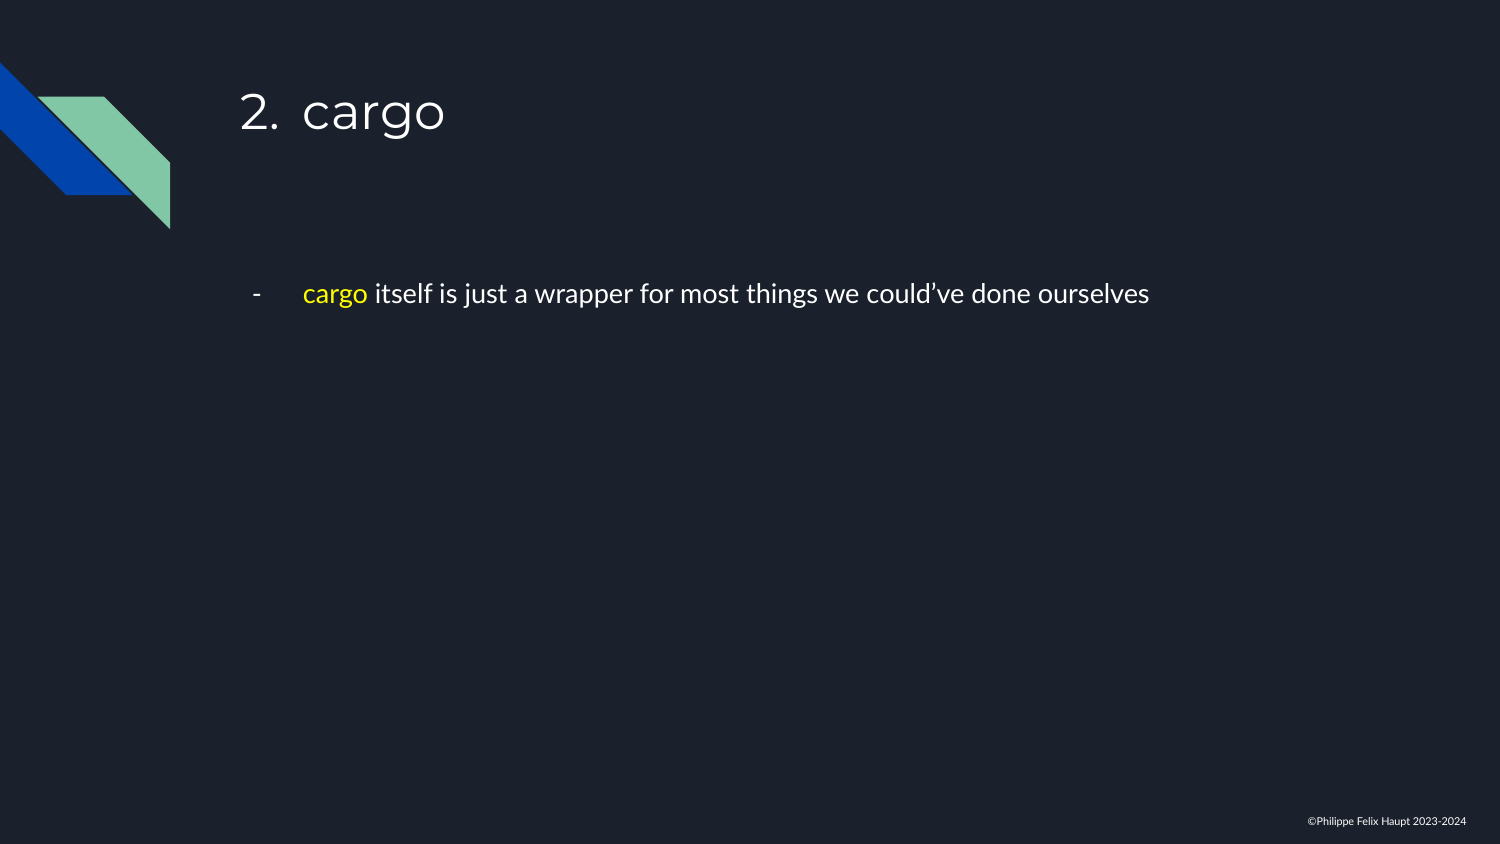

# cargo
cargo itself is just a wrapper for most things we could’ve done ourselves
©Philippe Felix Haupt 2023-2024